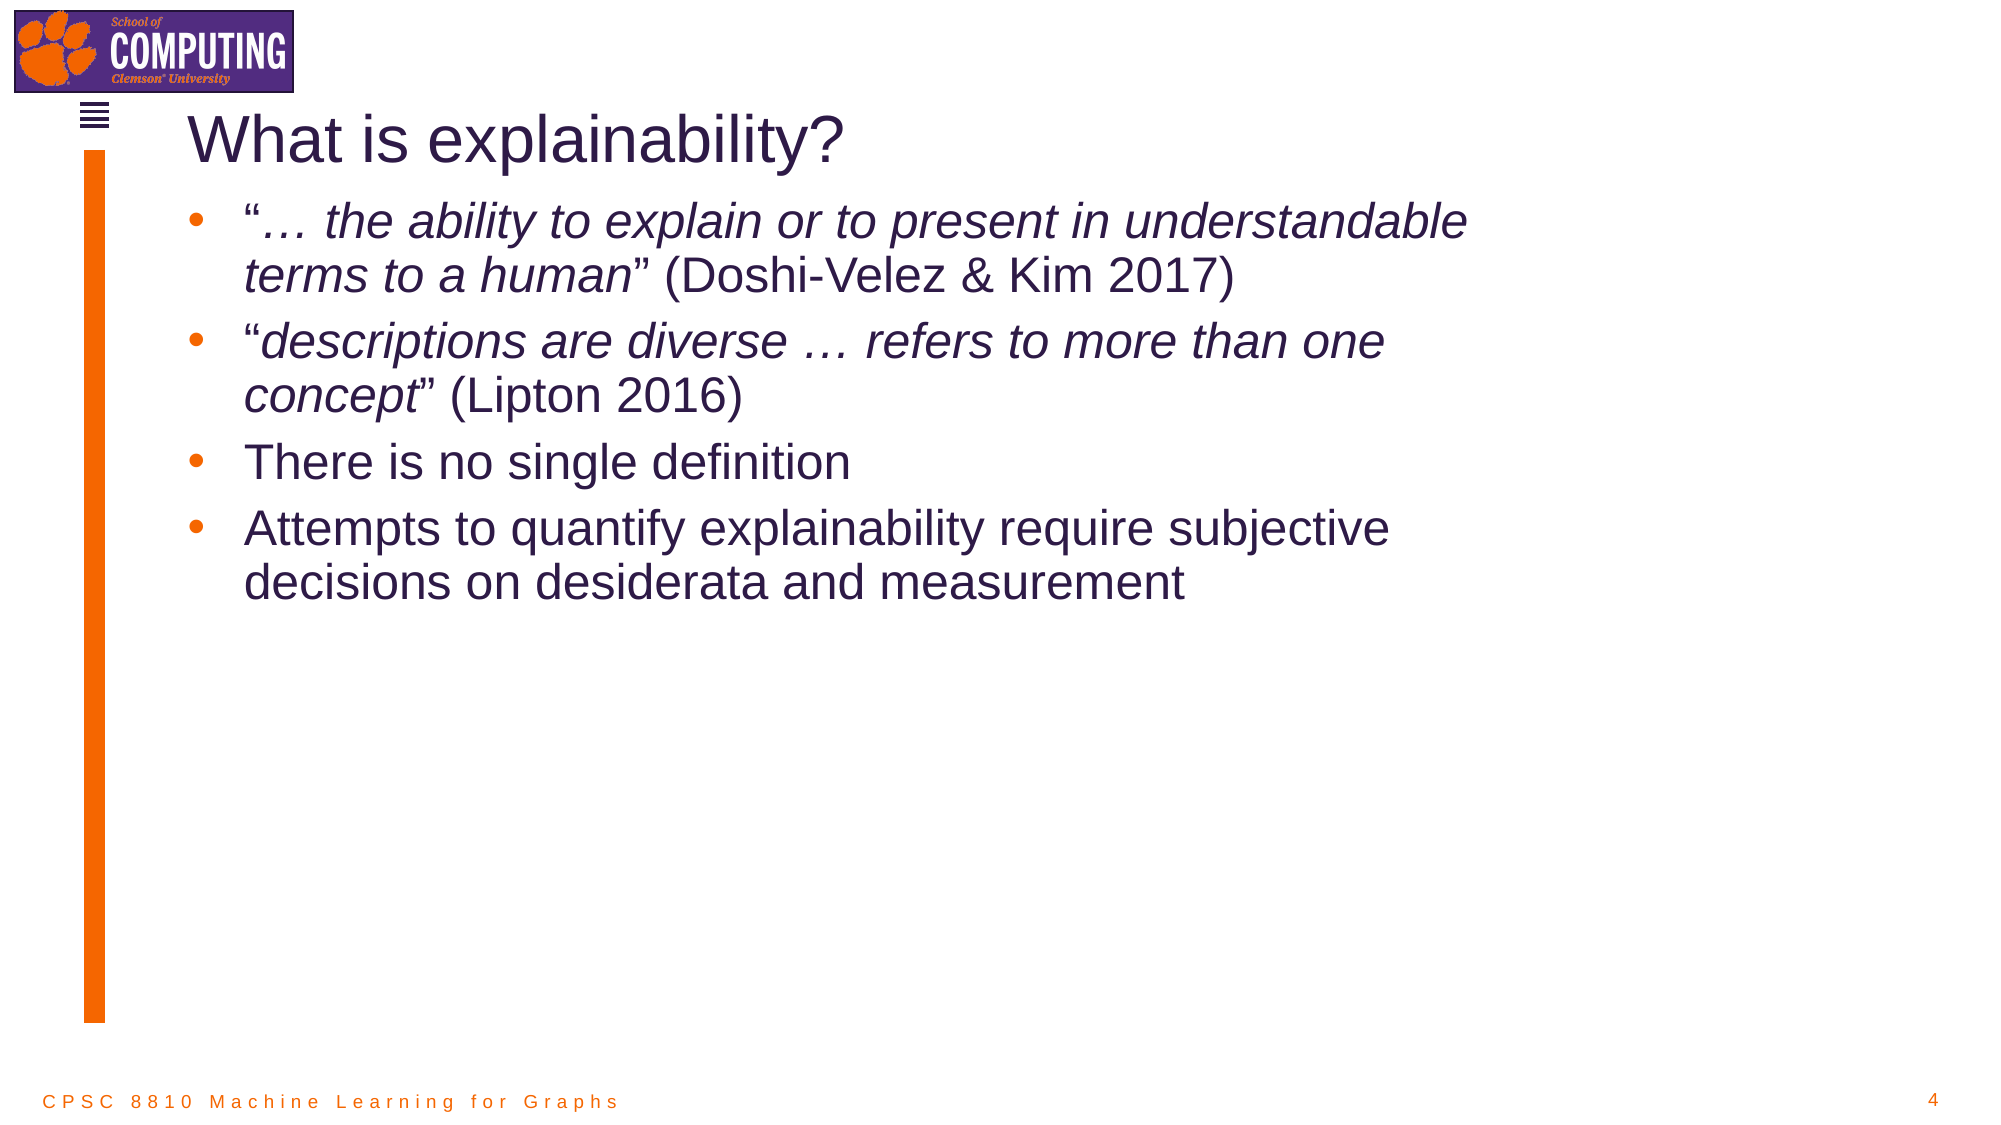

# What is explainability?
“… the ability to explain or to present in understandable terms to a human” (Doshi-Velez & Kim 2017)
“descriptions are diverse … refers to more than one concept” (Lipton 2016)
There is no single definition
Attempts to quantify explainability require subjective decisions on desiderata and measurement